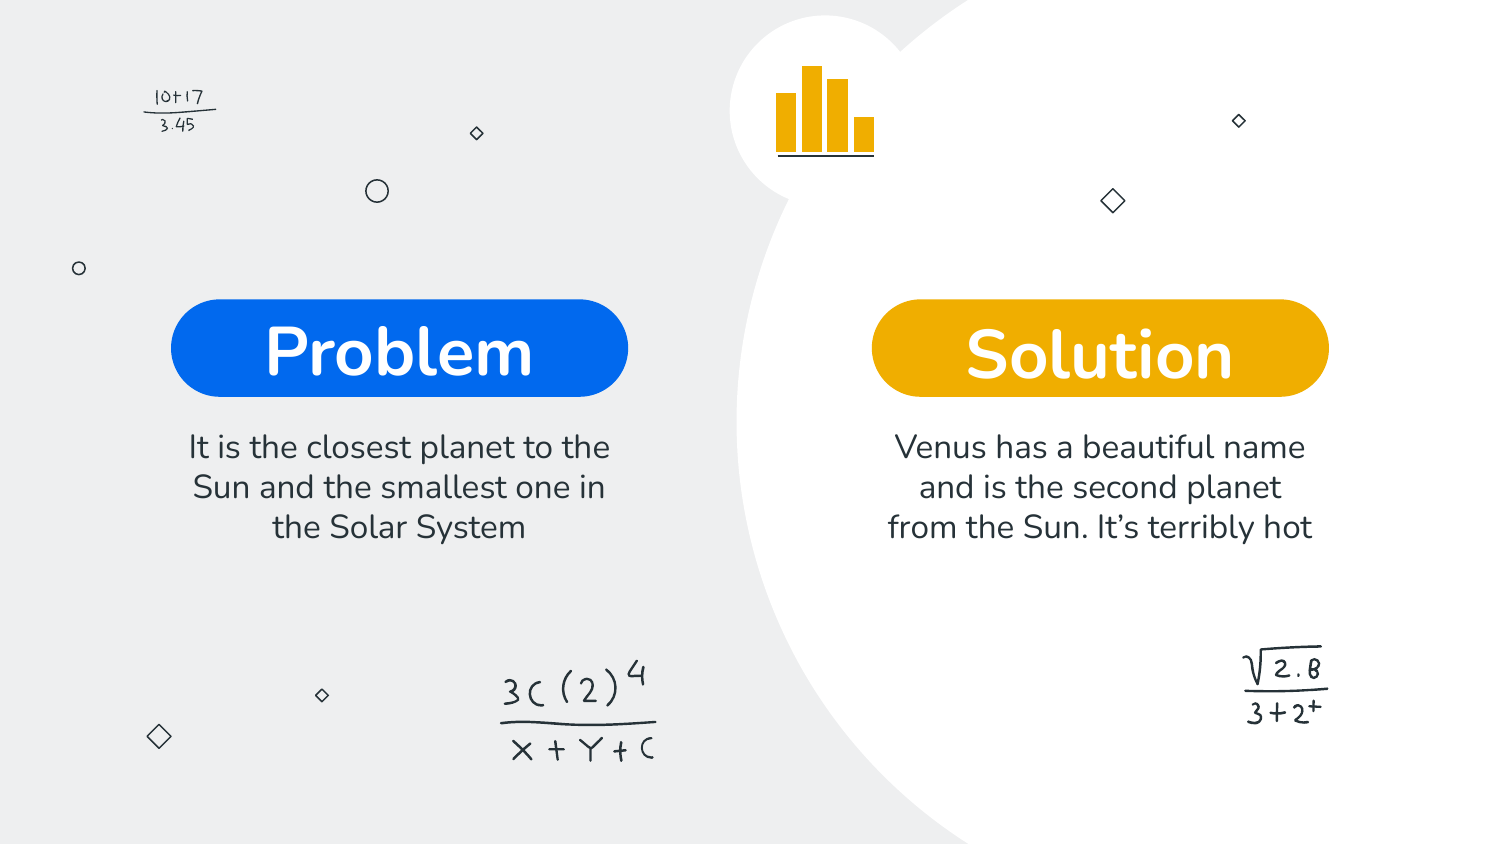

# Problem

Solution
Venus has a beautiful name and is the second planet from the Sun. It’s terribly hot
It is the closest planet to the Sun and the smallest one in the Solar System